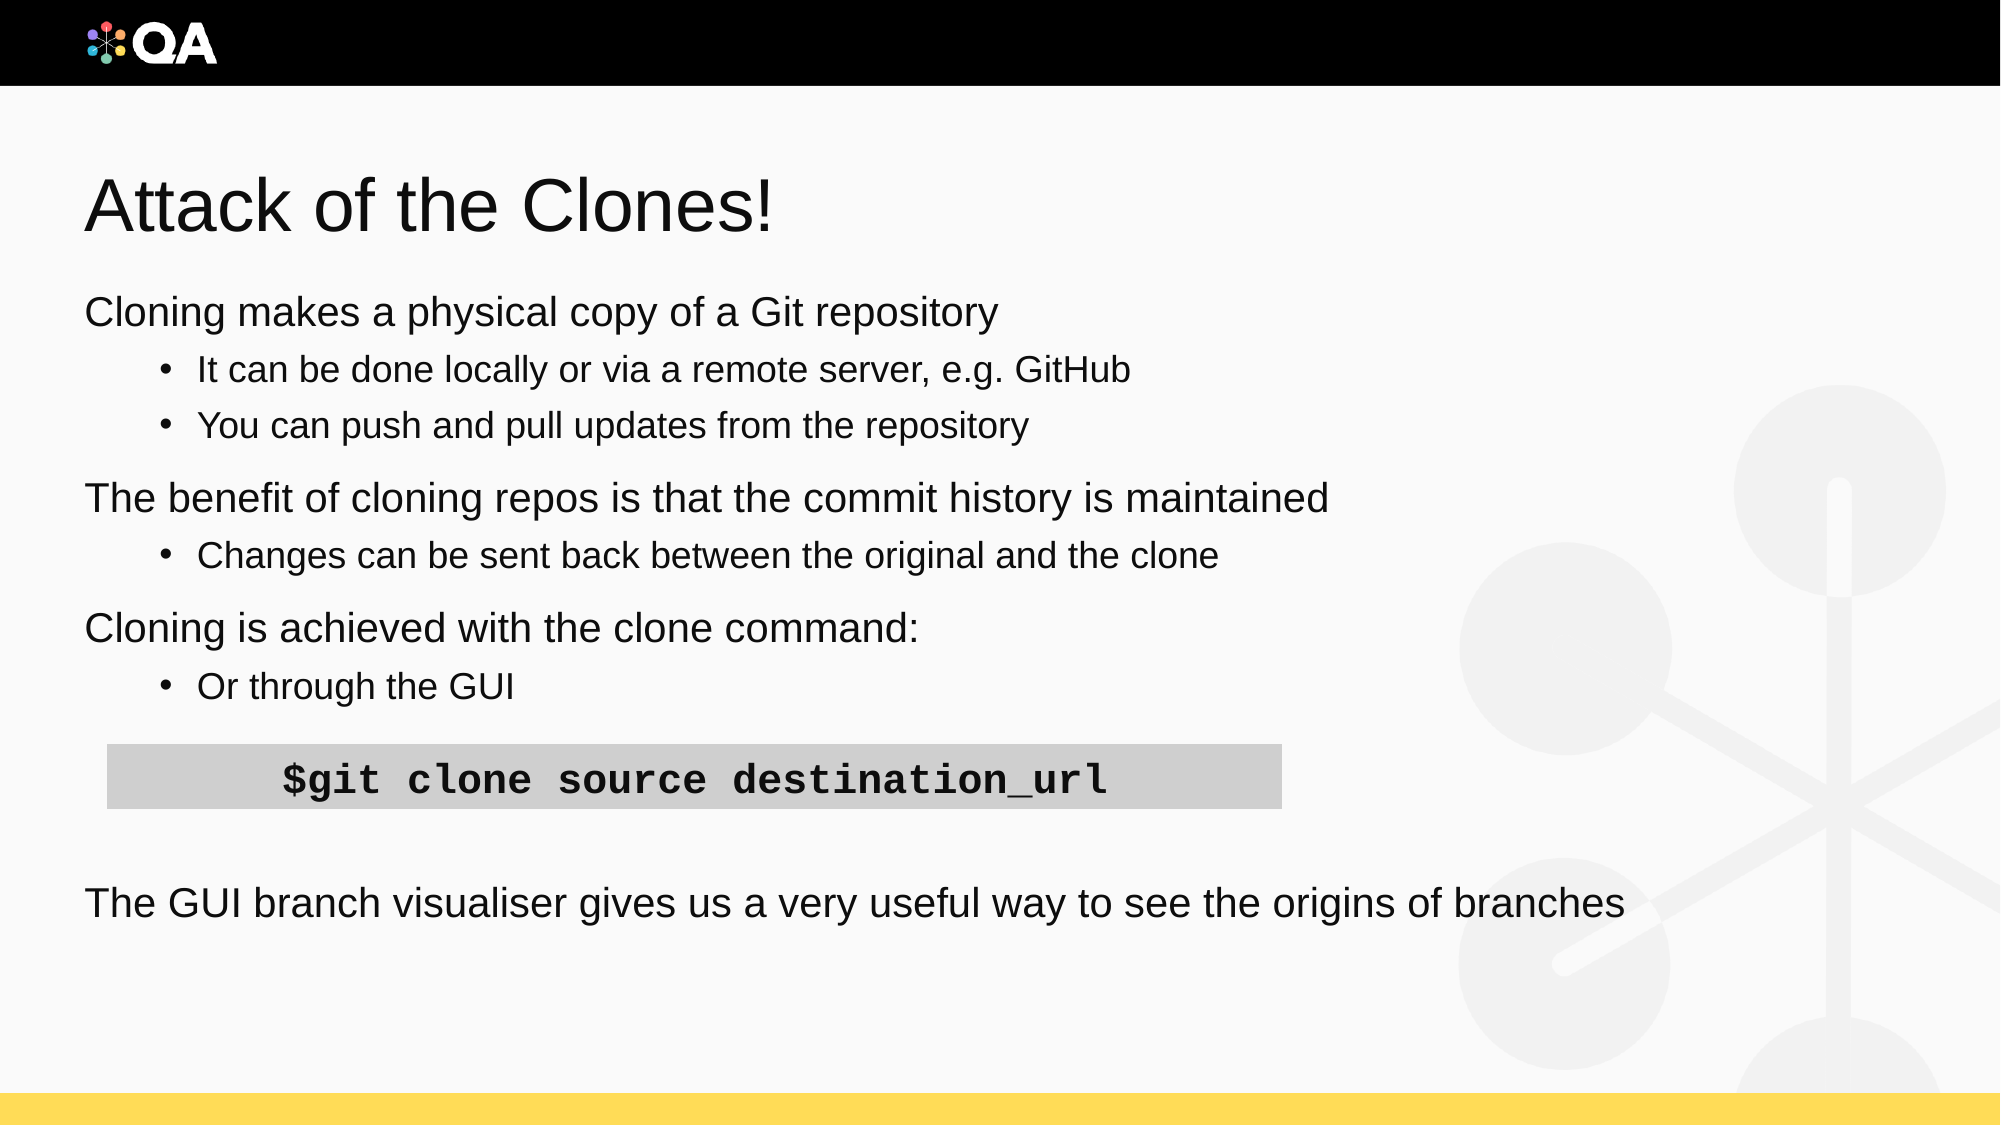

# Attack of the Clones!
Cloning makes a physical copy of a Git repository
It can be done locally or via a remote server, e.g. GitHub
You can push and pull updates from the repository
The benefit of cloning repos is that the commit history is maintained
Changes can be sent back between the original and the clone
Cloning is achieved with the clone command:
Or through the GUI

The GUI branch visualiser gives us a very useful way to see the origins of branches
$git clone source destination_url